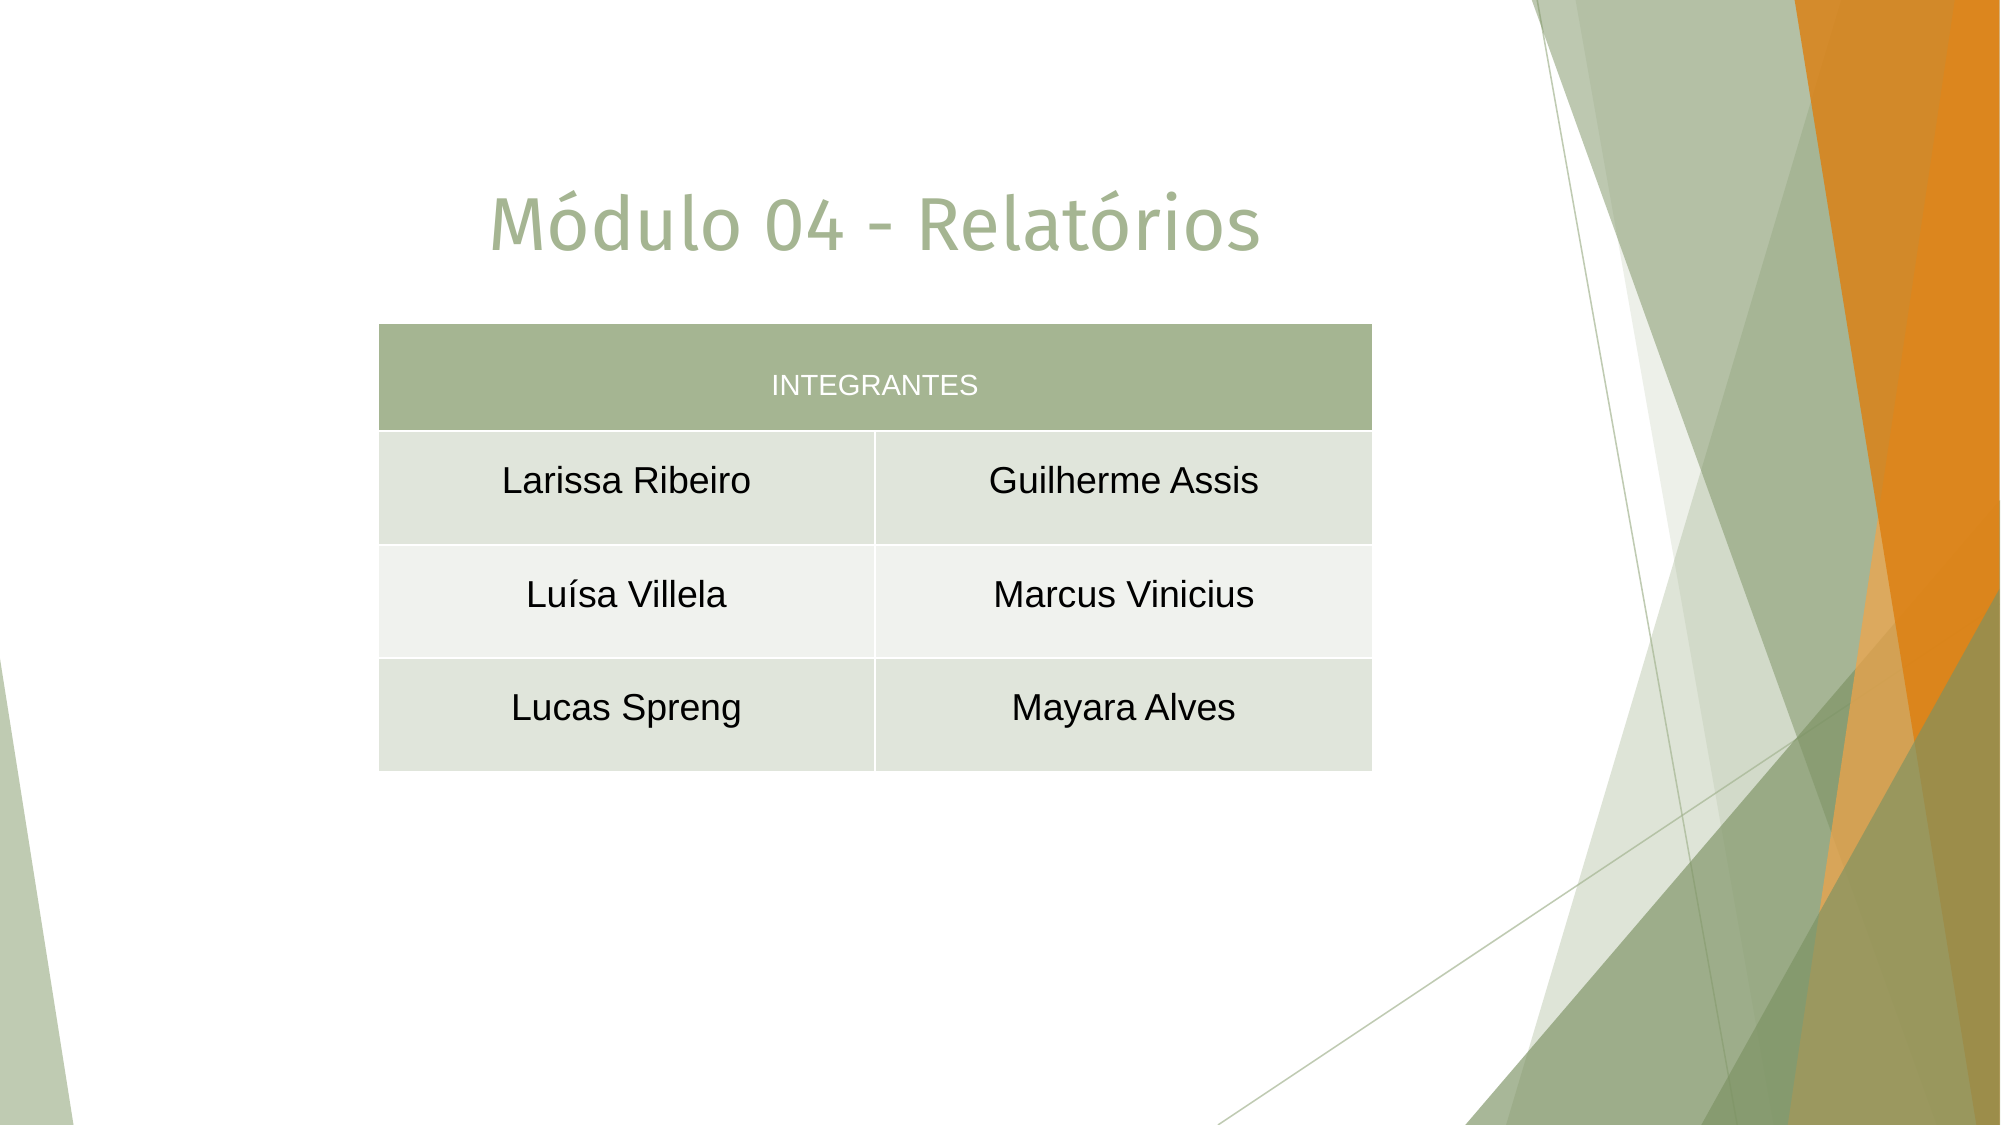

# Módulo 04 - Relatórios
| INTEGRANTES |  |
| --- | --- |
| Larissa Ribeiro | Guilherme Assis |
| Luísa Villela | Marcus Vinicius |
| Lucas Spreng | Mayara Alves |